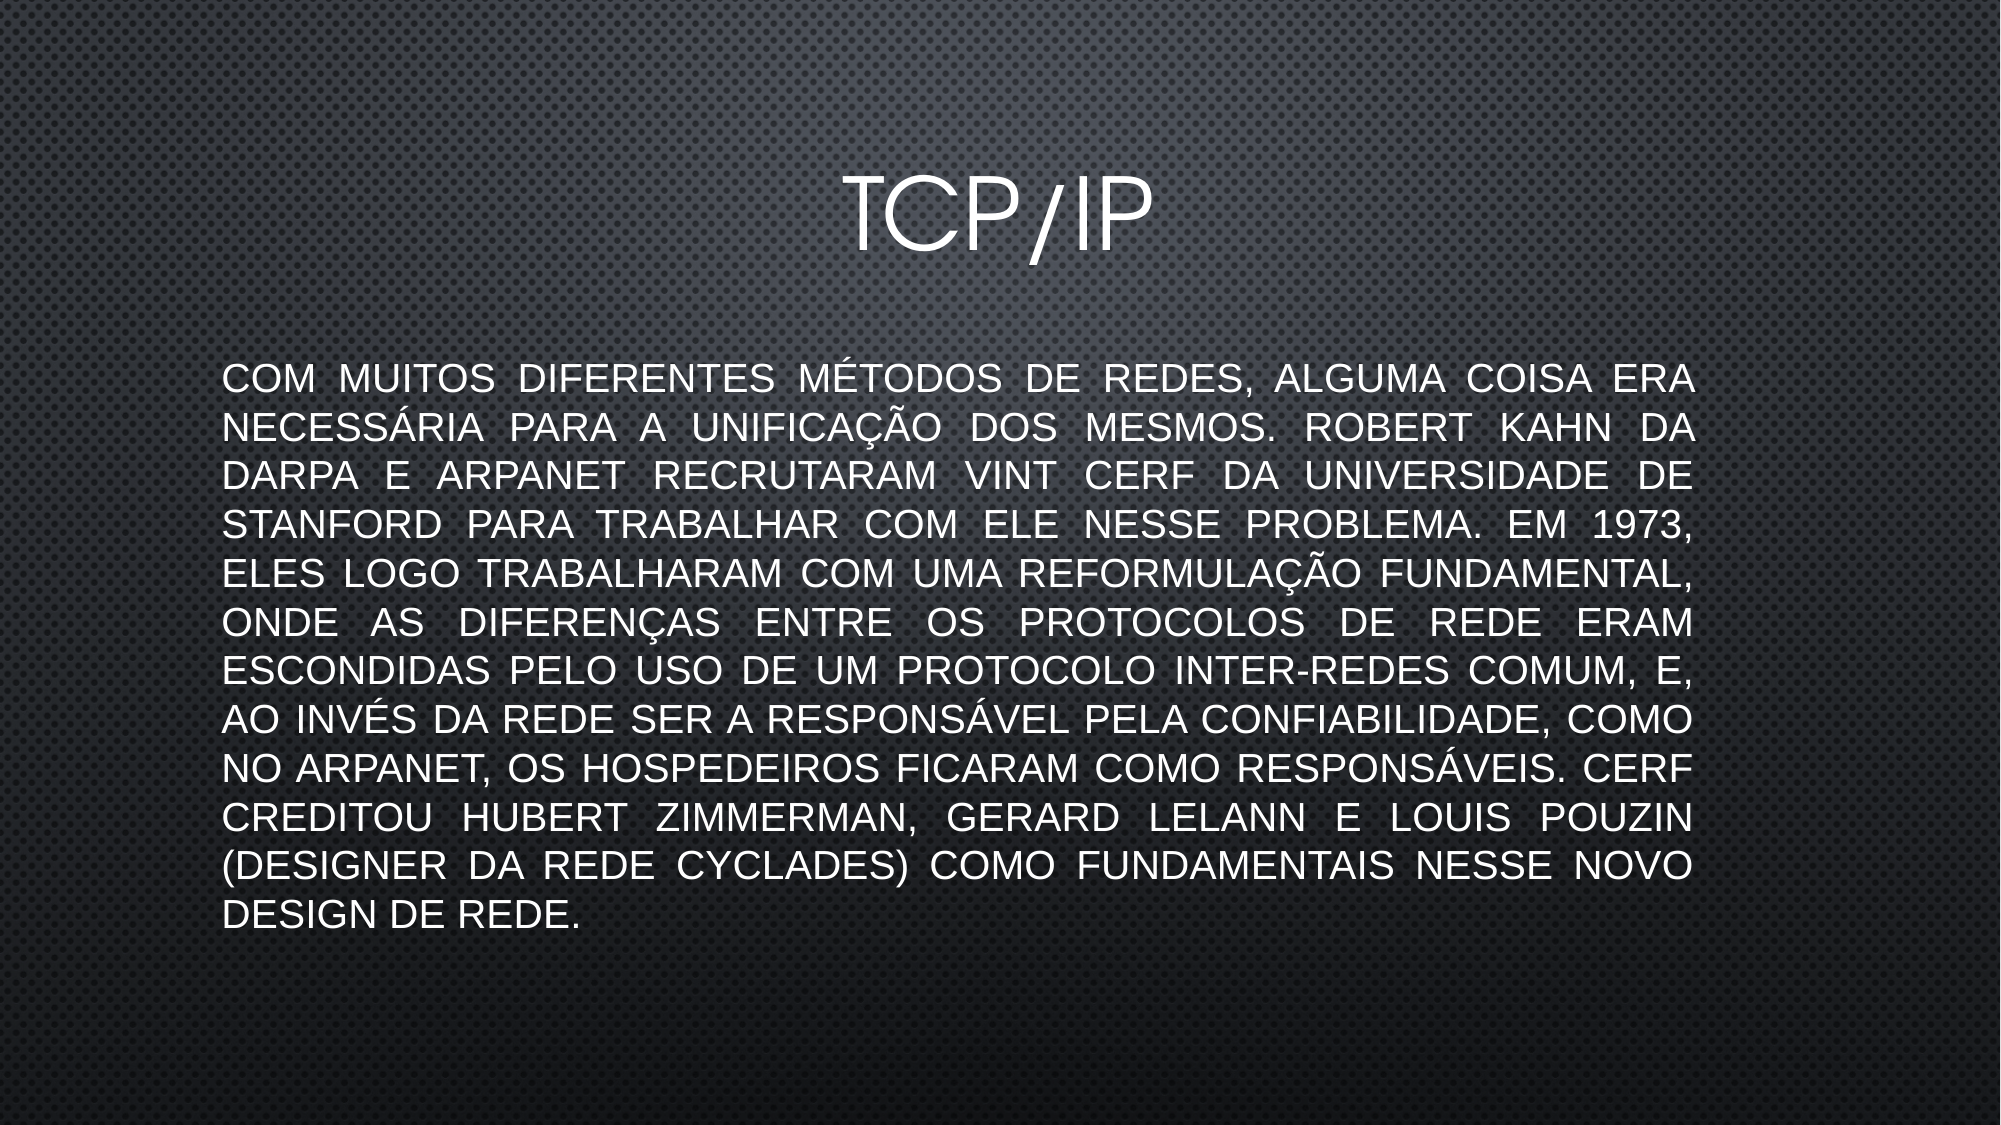

# TCP/IP
Com muitos diferentes métodos de redes, alguma coisa era necessária para a unificação dos mesmos. Robert Kahn da DARPA e ARPANET recrutaram Vint Cerf da Universidade de Stanford para trabalhar com ele nesse problema. Em 1973, eles logo trabalharam com uma reformulação fundamental, onde as diferenças entre os protocolos de rede eram escondidas pelo uso de um protocolo inter-redes comum, e, ao invés da rede ser a responsável pela confiabilidade, como no ARPANET, os hospedeiros ficaram como responsáveis. Cerf creditou Hubert Zimmerman, Gerard LeLann e Louis Pouzin (designer da rede CYCLADES) como fundamentais nesse novo design de rede.